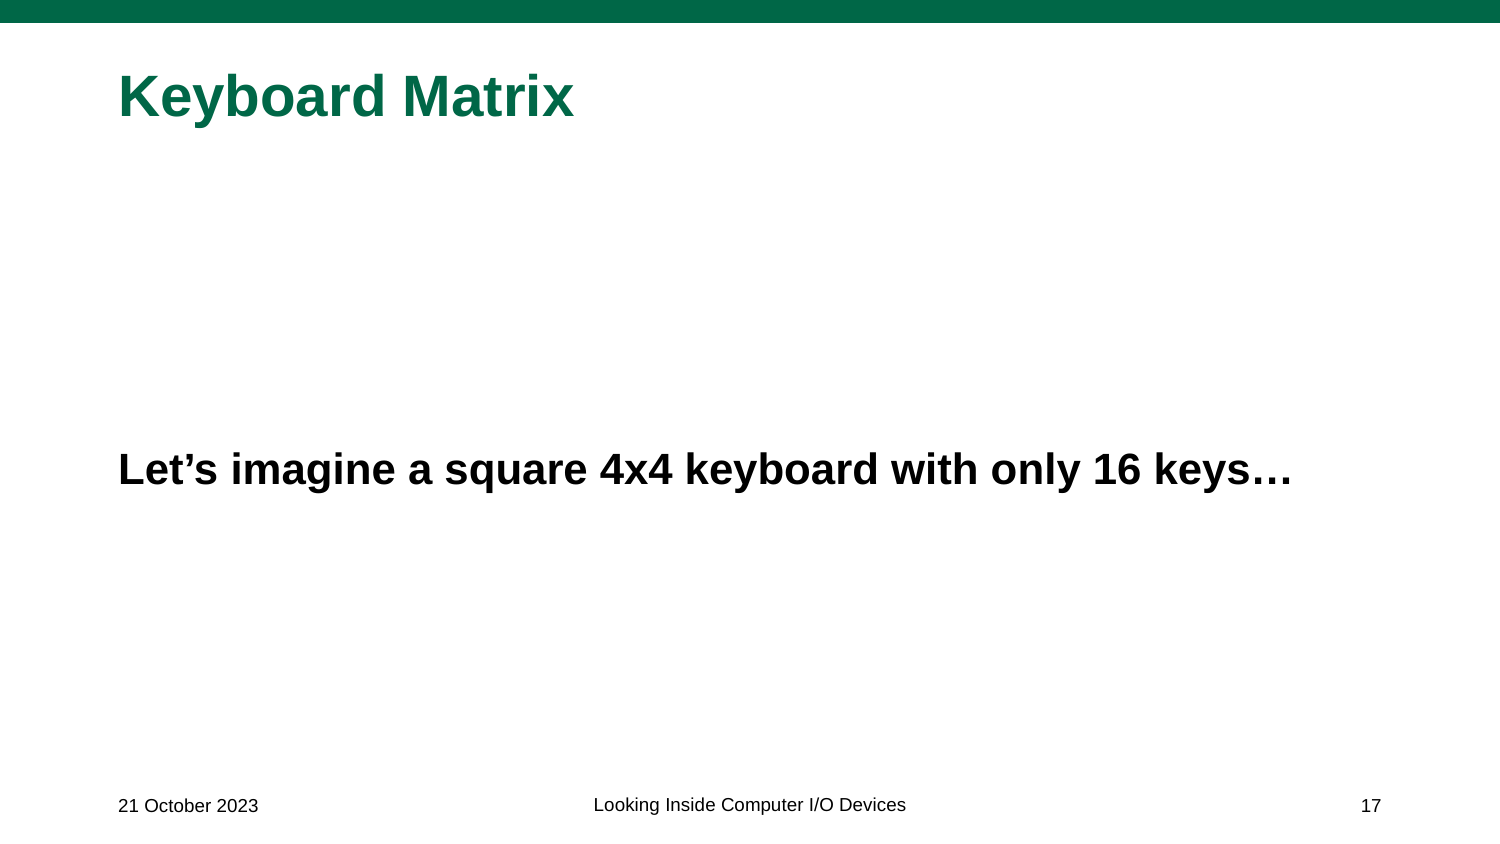

# Keyboard Matrix
Let’s imagine a square 4x4 keyboard with only 16 keys…
Looking Inside Computer I/O Devices
21 October 2023
17